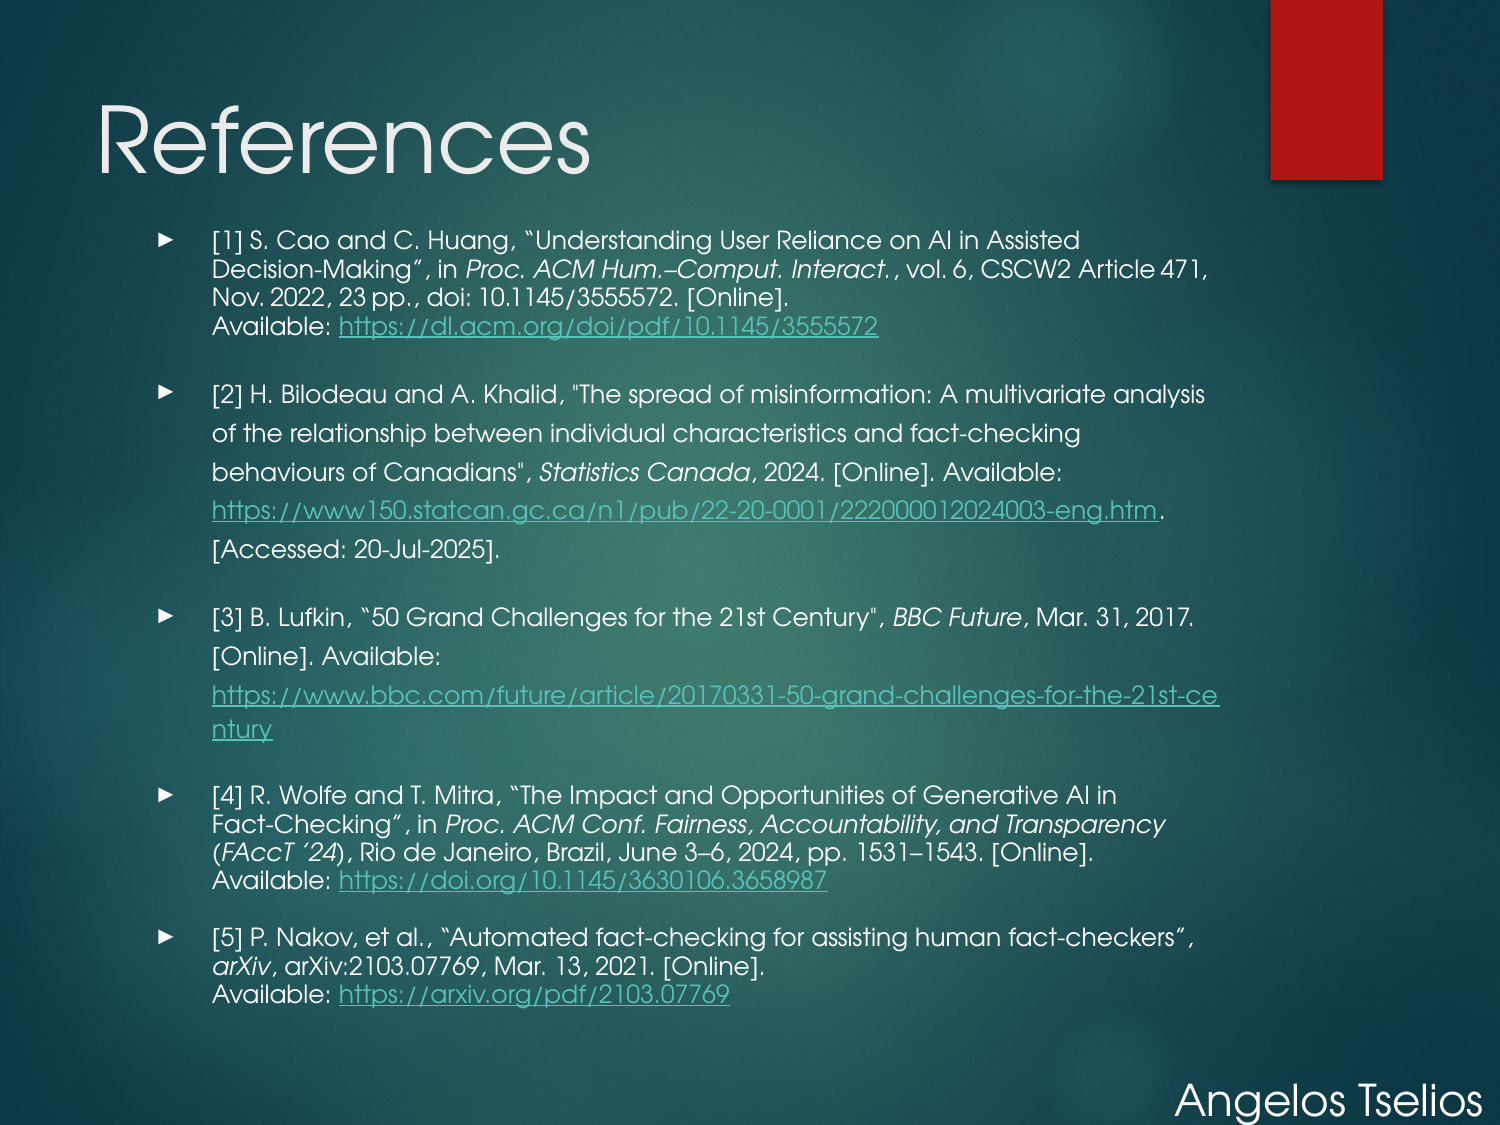

# References
[1] S. Cao and C. Huang, “Understanding User Reliance on AI in Assisted Decision‑Making”, in Proc. ACM Hum.–Comput. Interact., vol. 6, CSCW2 Article 471, Nov. 2022, 23 pp., doi: 10.1145/3555572. [Online].
Available: https://dl.acm.org/doi/pdf/10.1145/3555572

[2] H. Bilodeau and A. Khalid, "The spread of misinformation: A multivariate analysis of the relationship between individual characteristics and fact-checking behaviours of Canadians", Statistics Canada, 2024. [Online]. Available: https://www150.statcan.gc.ca/n1/pub/22-20-0001/222000012024003-eng.htm.
[Accessed: 20-Jul-2025].

[3] B. Lufkin, “50 Grand Challenges for the 21st Century", BBC Future, Mar. 31, 2017. [Online]. Available: https://www.bbc.com/future/article/20170331-50-grand-challenges-for-the-21st-century

[4] R. Wolfe and T. Mitra, “The Impact and Opportunities of Generative AI in Fact‑Checking”, in Proc. ACM Conf. Fairness, Accountability, and Transparency (FAccT ’24), Rio de Janeiro, Brazil, June 3–6, 2024, pp. 1531–1543. [Online]. Available: https://doi.org/10.1145/3630106.3658987

[5] P. Nakov, et al., “Automated fact‑checking for assisting human fact‑checkers”, arXiv, arXiv:2103.07769, Mar. 13, 2021. [Online].
Available: https://arxiv.org/pdf/2103.07769
Angelos Tselios